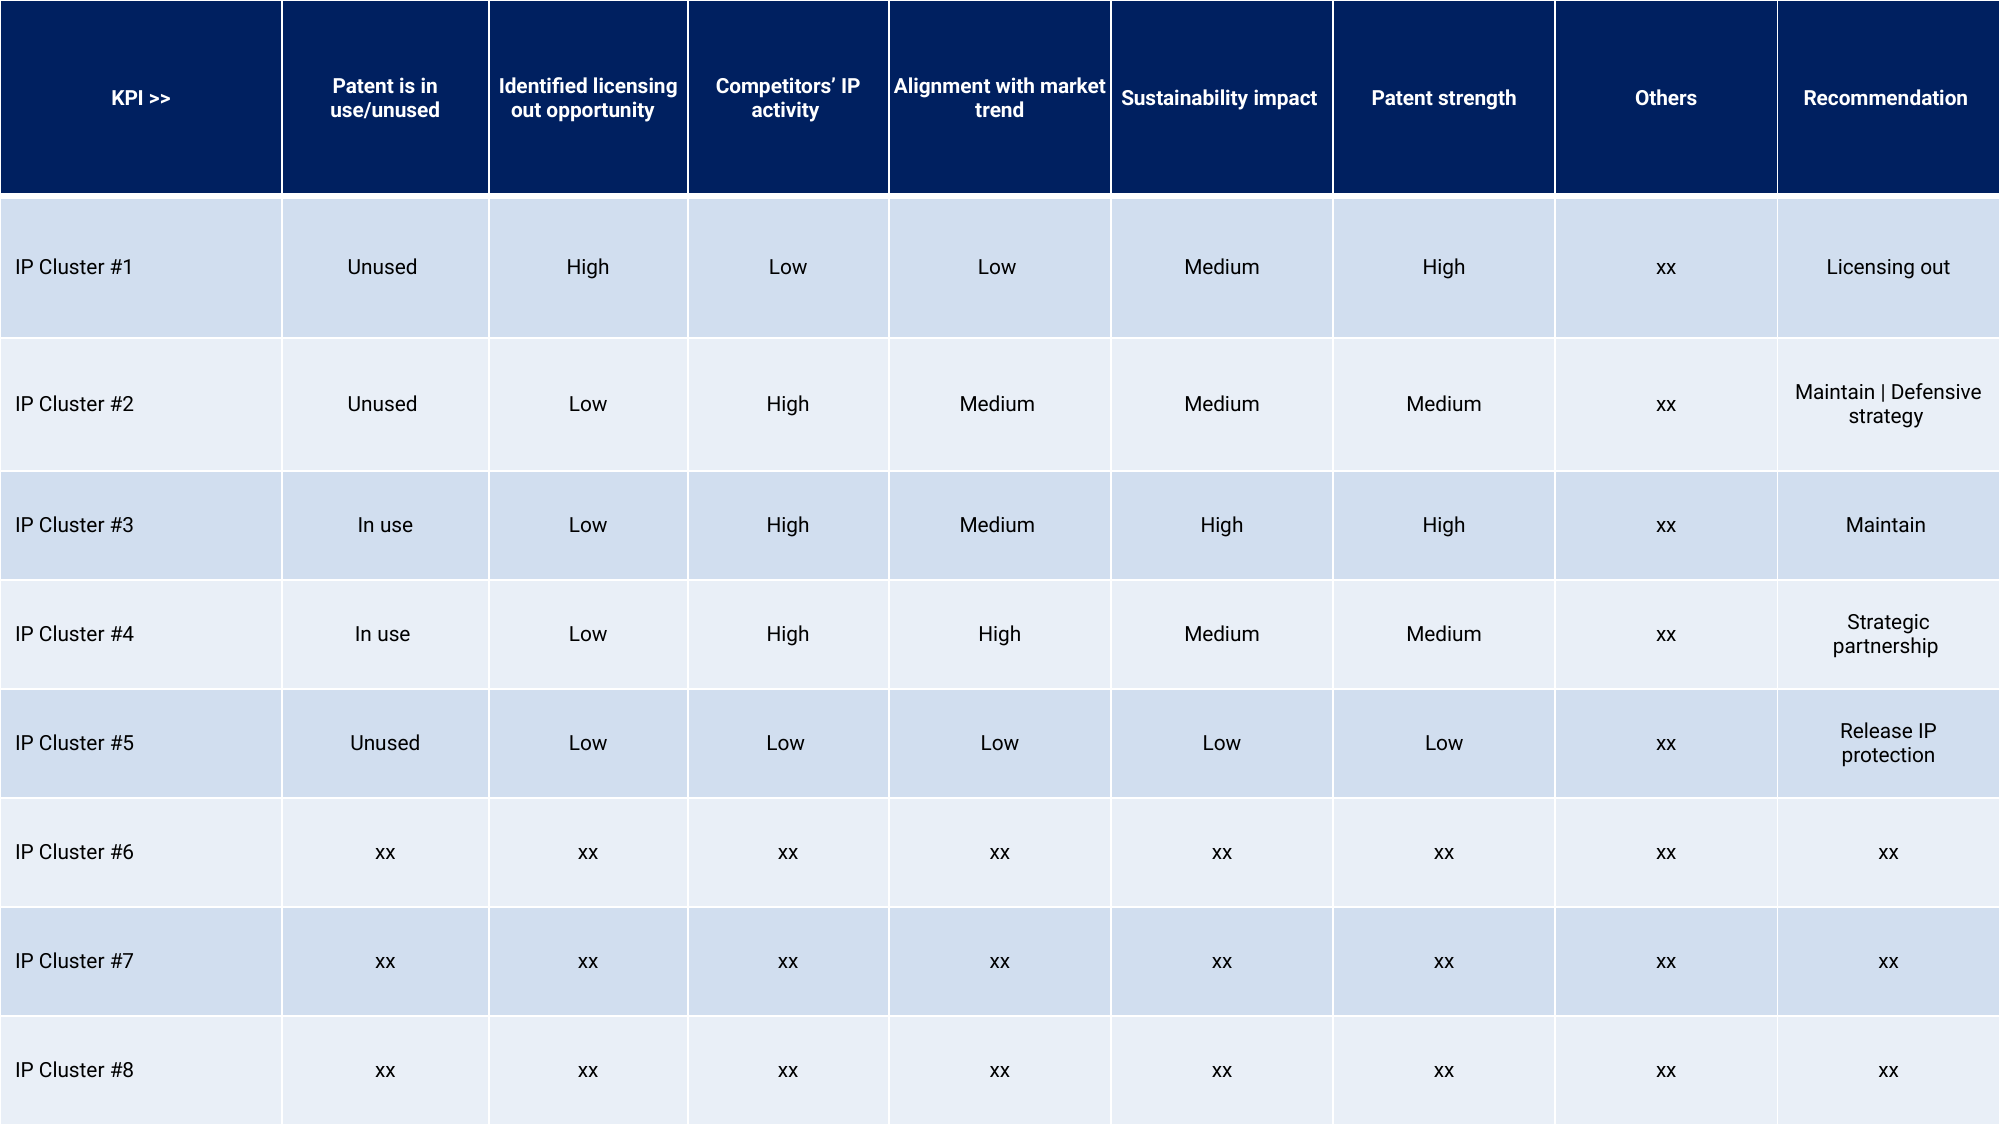

| KPI >> | Patent is in use/unused | Identified licensing out opportunity | Competitors’ IP activity | Alignment with market trend | Sustainability impact | Patent strength | Others | Recommendation |
| --- | --- | --- | --- | --- | --- | --- | --- | --- |
| IP Cluster #1 | Unused | High | Low | Low | Medium | High | xx | Licensing out |
| IP Cluster #2 | Unused | Low | High | Medium | Medium | Medium | xx | Maintain | Defensive strategy |
| IP Cluster #3 | In use | Low | High | Medium | High | High | xx | Maintain |
| IP Cluster #4 | In use | Low | High | High | Medium | Medium | xx | Strategic partnership |
| IP Cluster #5 | Unused | Low | Low | Low | Low | Low | xx | Release IP protection |
| IP Cluster #6 | xx | xx | xx | xx | xx | xx | xx | xx |
| IP Cluster #7 | xx | xx | xx | xx | xx | xx | xx | xx |
| IP Cluster #8 | xx | xx | xx | xx | xx | xx | xx | xx |
Patent Audit & Advisory Services